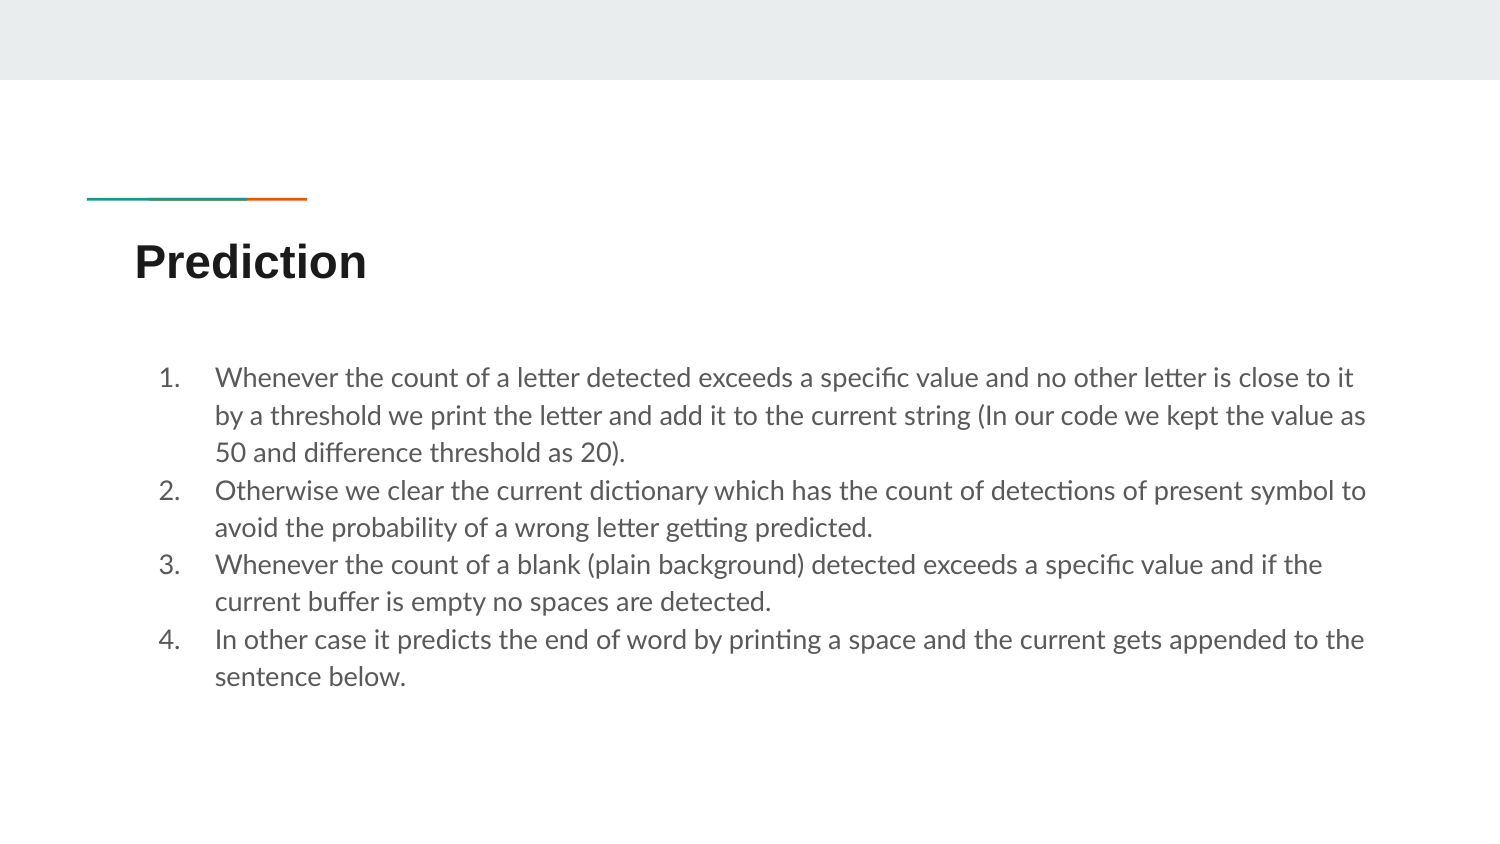

# Prediction
Whenever the count of a letter detected exceeds a specific value and no other letter is close to it by a threshold we print the letter and add it to the current string (In our code we kept the value as 50 and difference threshold as 20).
Otherwise we clear the current dictionary which has the count of detections of present symbol to avoid the probability of a wrong letter getting predicted.
Whenever the count of a blank (plain background) detected exceeds a specific value and if the current buffer is empty no spaces are detected.
In other case it predicts the end of word by printing a space and the current gets appended to the sentence below.